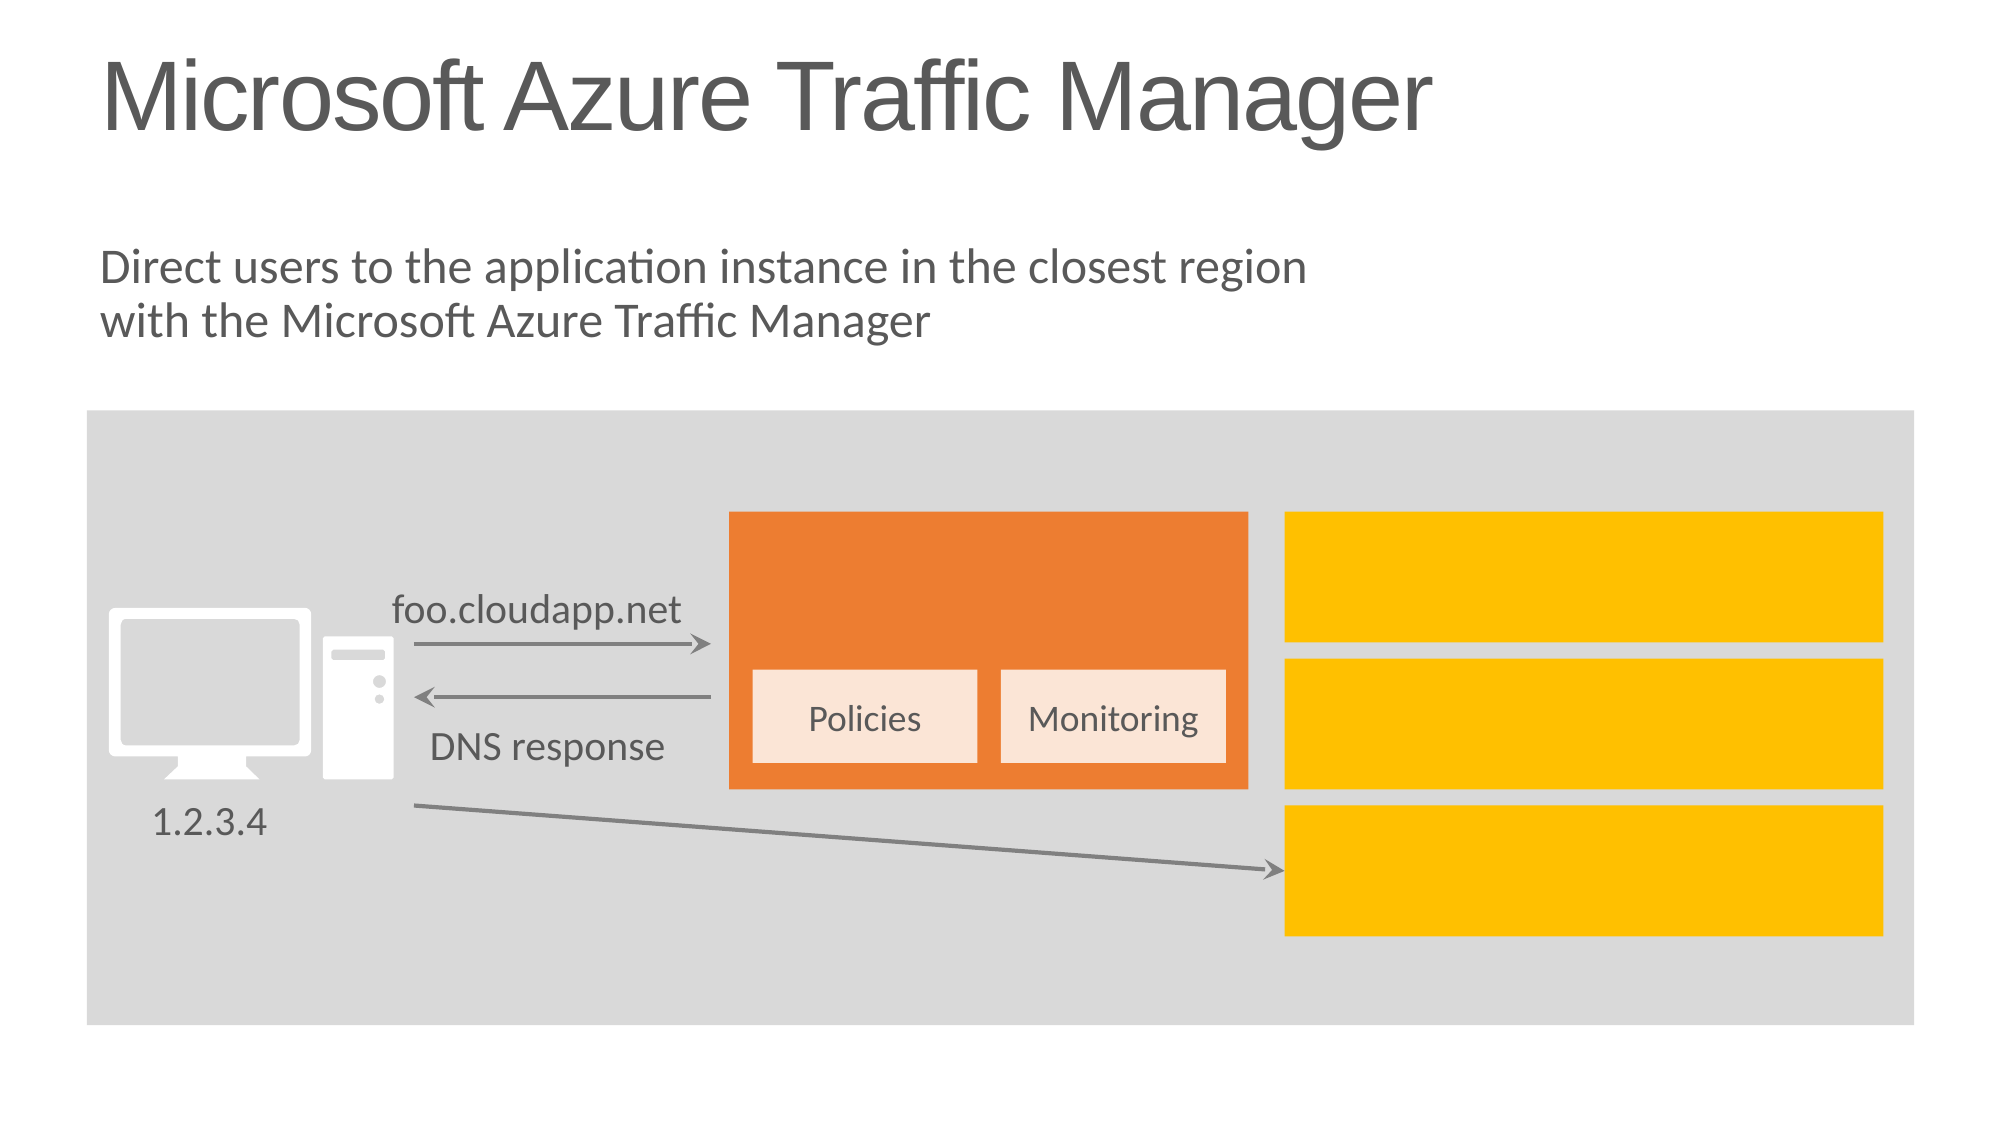

# Microsoft Azure Traffic Manager
Direct users to the application instance in the closest region
with the Microsoft Azure Traffic Manager

Traffic Manager
foo-us.cloudapp.net
foo.cloudapp.net

foo-europe.cloudapp.net
Policies
Monitoring
DNS response
1.2.3.4
foo-asia.cloudapp.net